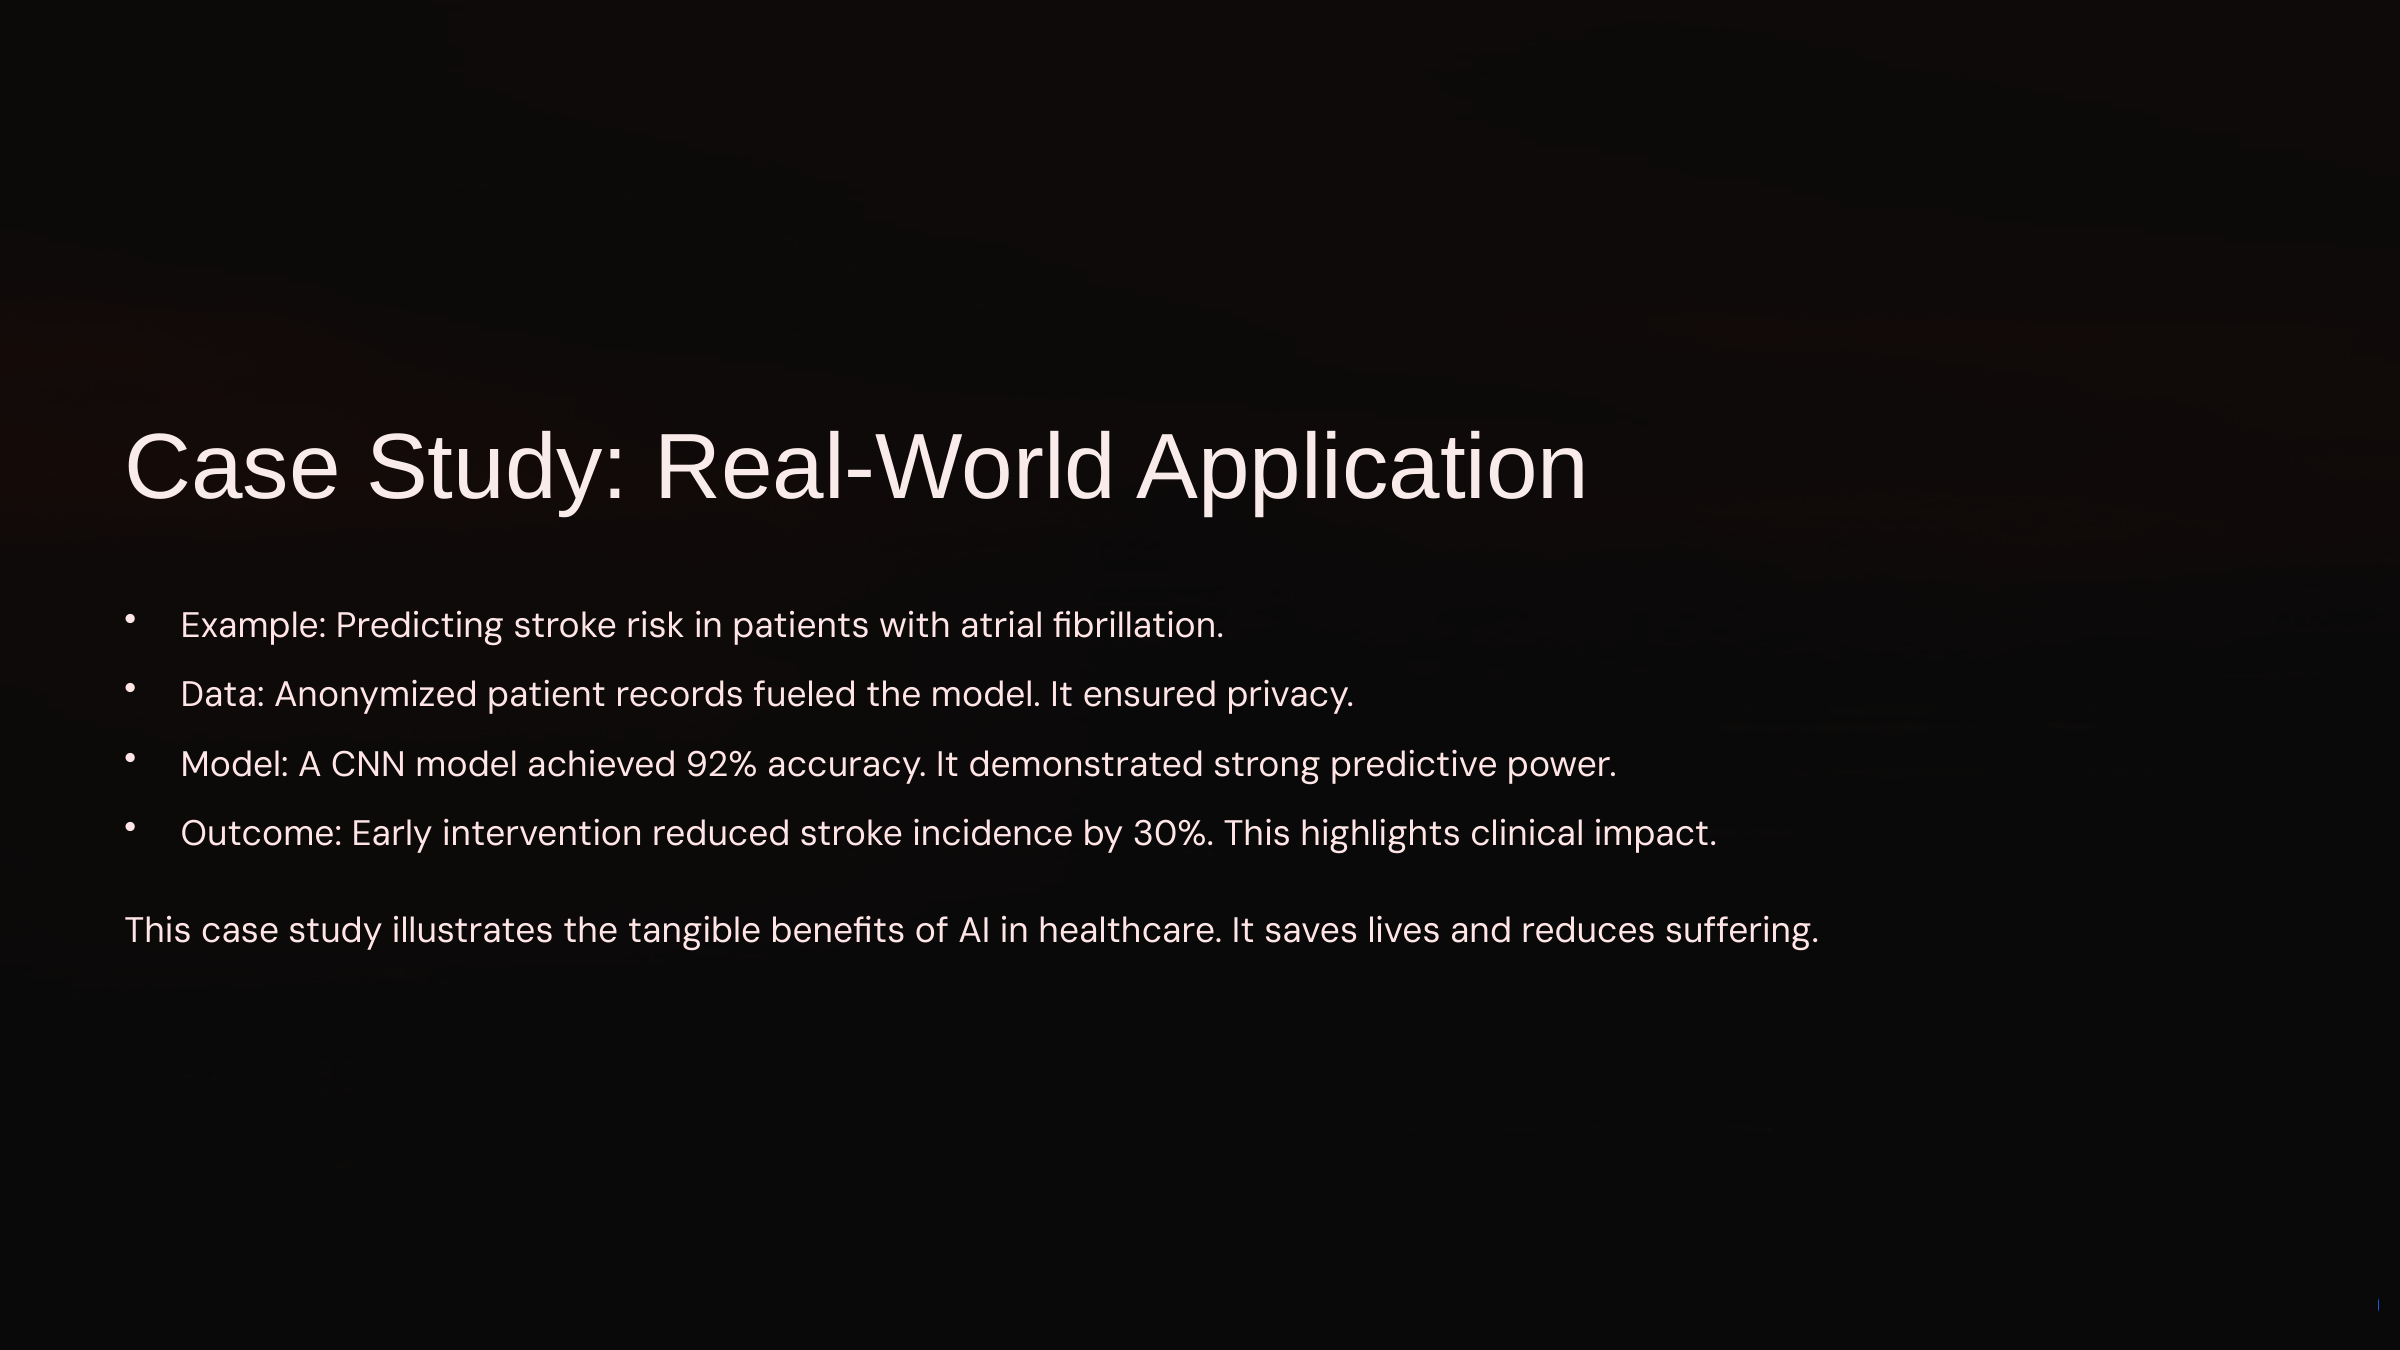

Case Study: Real-World Application
Example: Predicting stroke risk in patients with atrial fibrillation.
Data: Anonymized patient records fueled the model. It ensured privacy.
Model: A CNN model achieved 92% accuracy. It demonstrated strong predictive power.
Outcome: Early intervention reduced stroke incidence by 30%. This highlights clinical impact.
This case study illustrates the tangible benefits of AI in healthcare. It saves lives and reduces suffering.